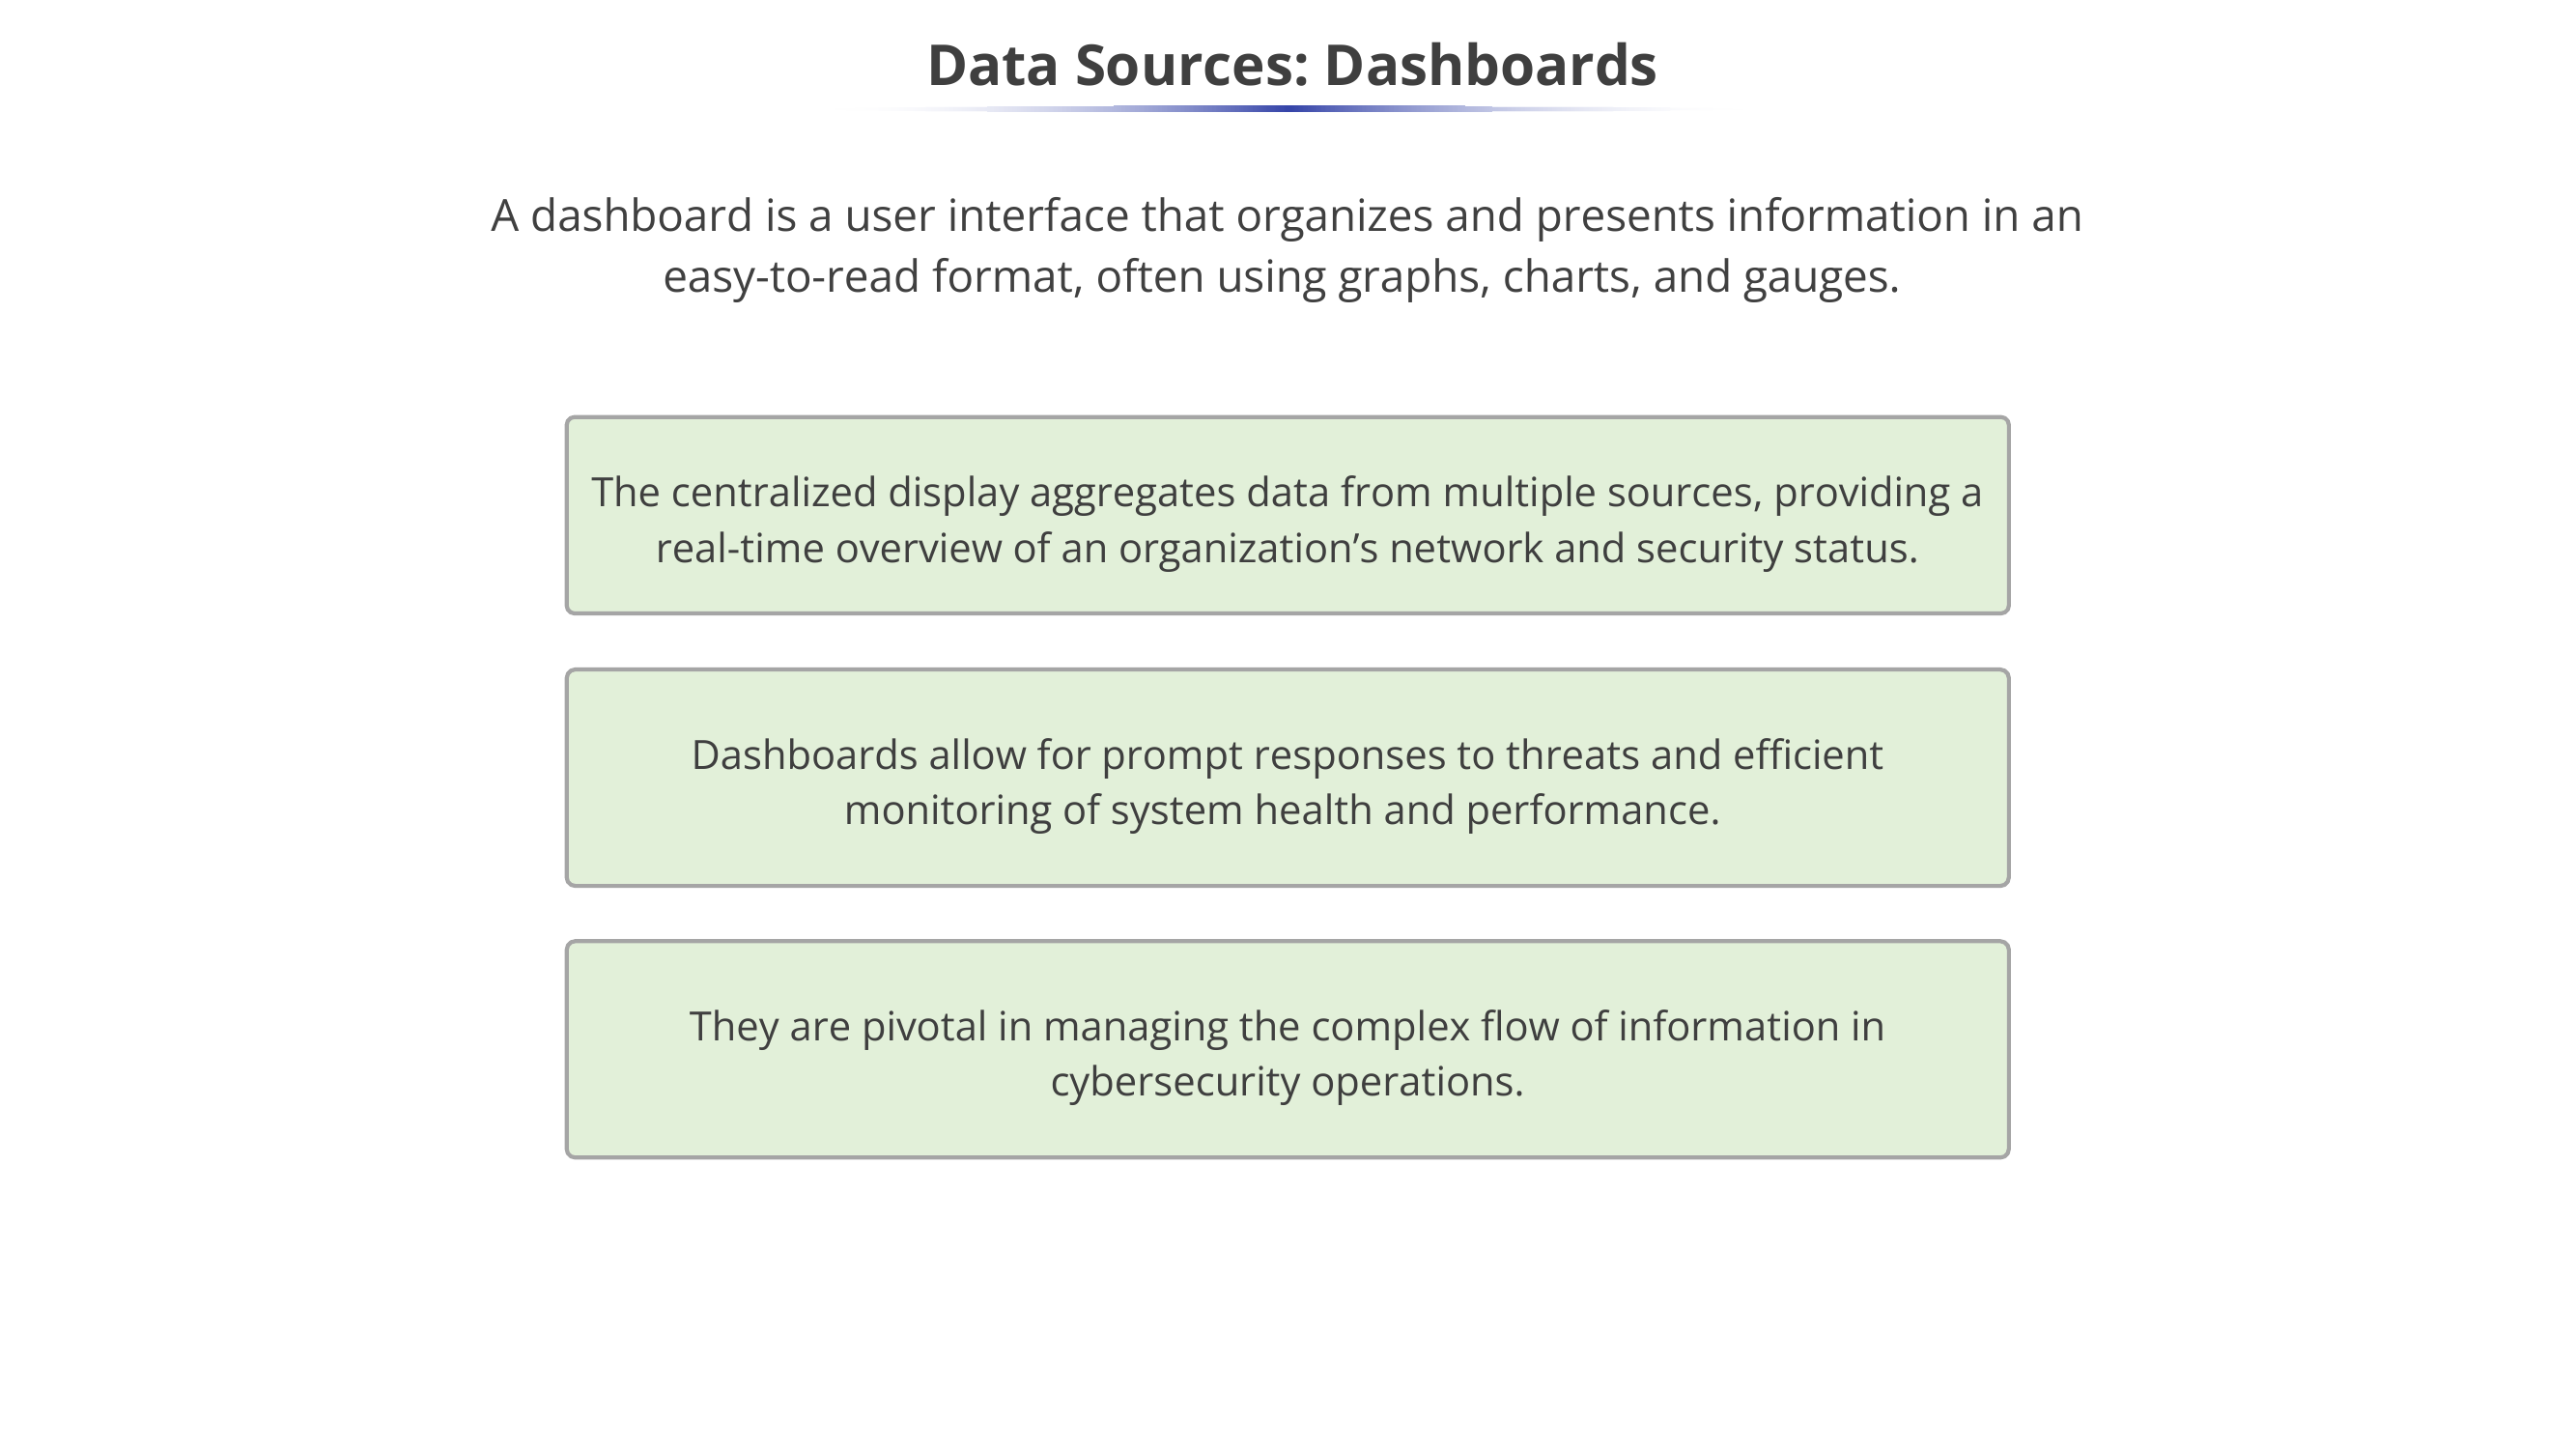

# Data Sources: Dashboards

A dashboard is a user interface that organizes and presents information in an easy-to-read format, often using graphs, charts, and gauges.
The centralized display aggregates data from multiple sources, providing a real-time overview of an organization’s network and security status.
Dashboards allow for prompt responses to threats and efficient monitoring of system health and performance.
They are pivotal in managing the complex flow of information in cybersecurity operations.